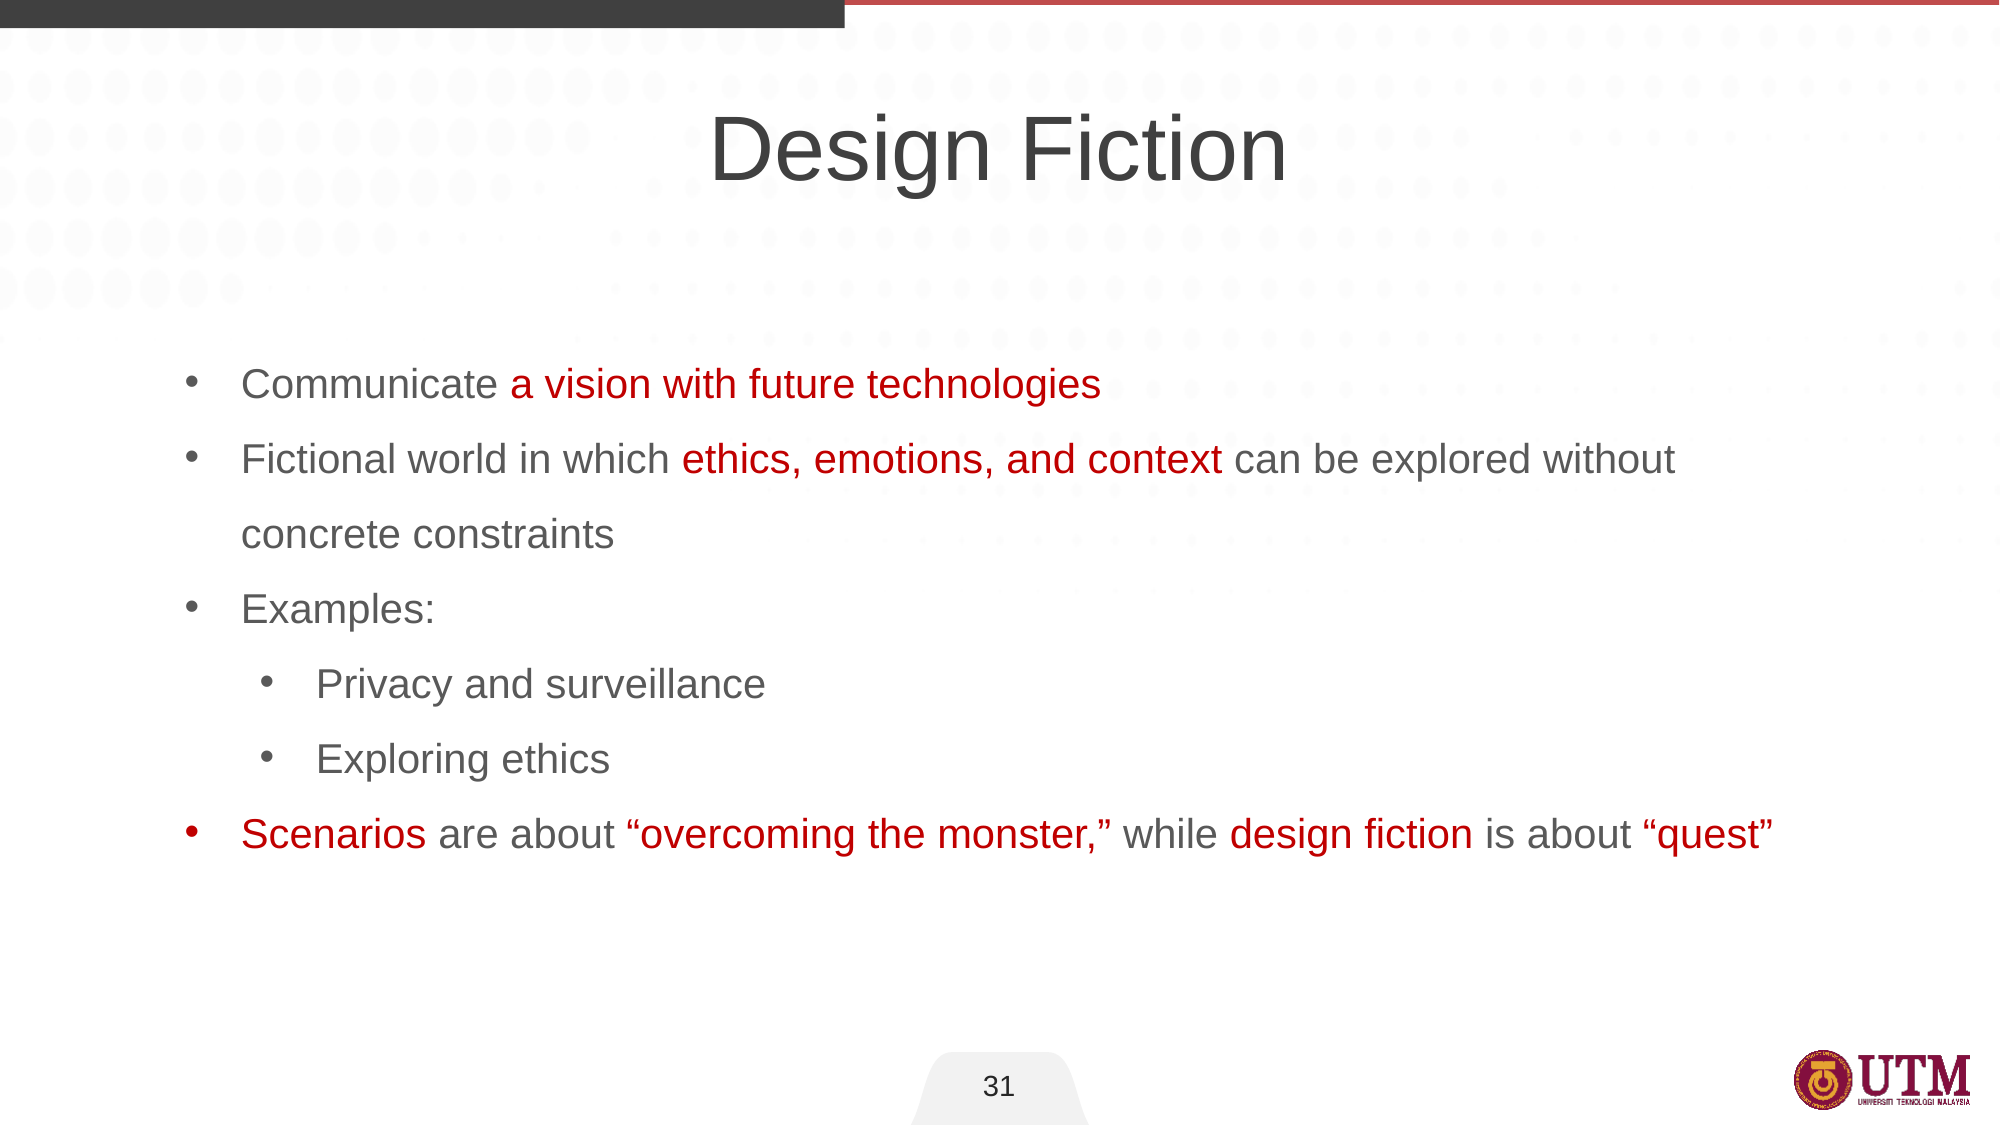

Design Fiction
Communicate a vision with future technologies
Fictional world in which ethics, emotions, and context can be explored without concrete constraints
Examples:
Privacy and surveillance
Exploring ethics
Scenarios are about “overcoming the monster,” while design fiction is about “quest”
31